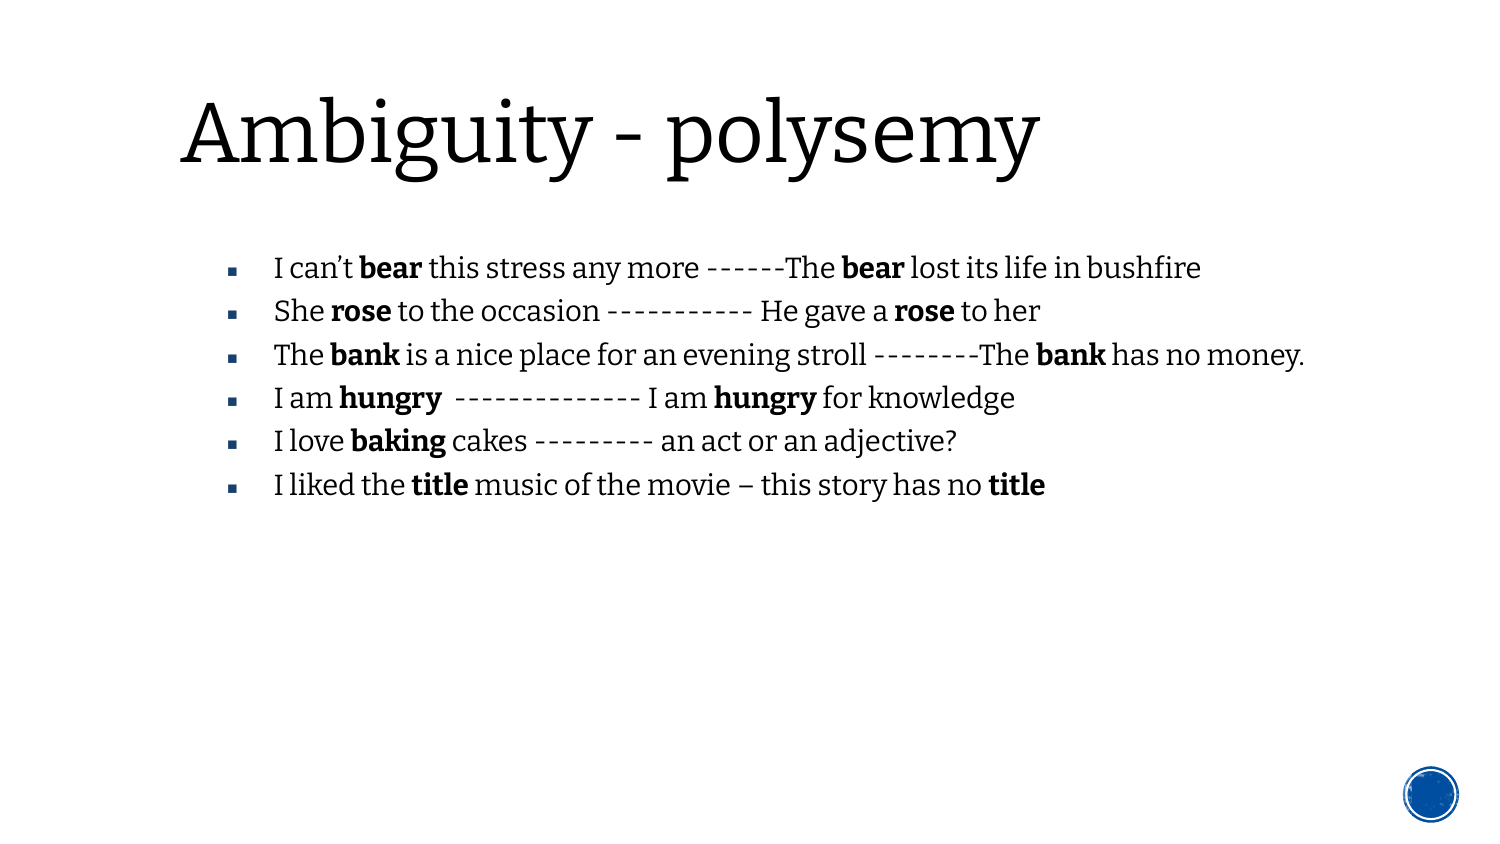

# Ambiguity - polysemy

I can’t bear this stress any more ------The bear lost its life in bushfire
She rose to the occasion ----------- He gave a rose to her
The bank is a nice place for an evening stroll --------The bank has no money.
I am hungry  -------------- I am hungry for knowledge
I love baking cakes --------- an act or an adjective?
I liked the title music of the movie – this story has no title